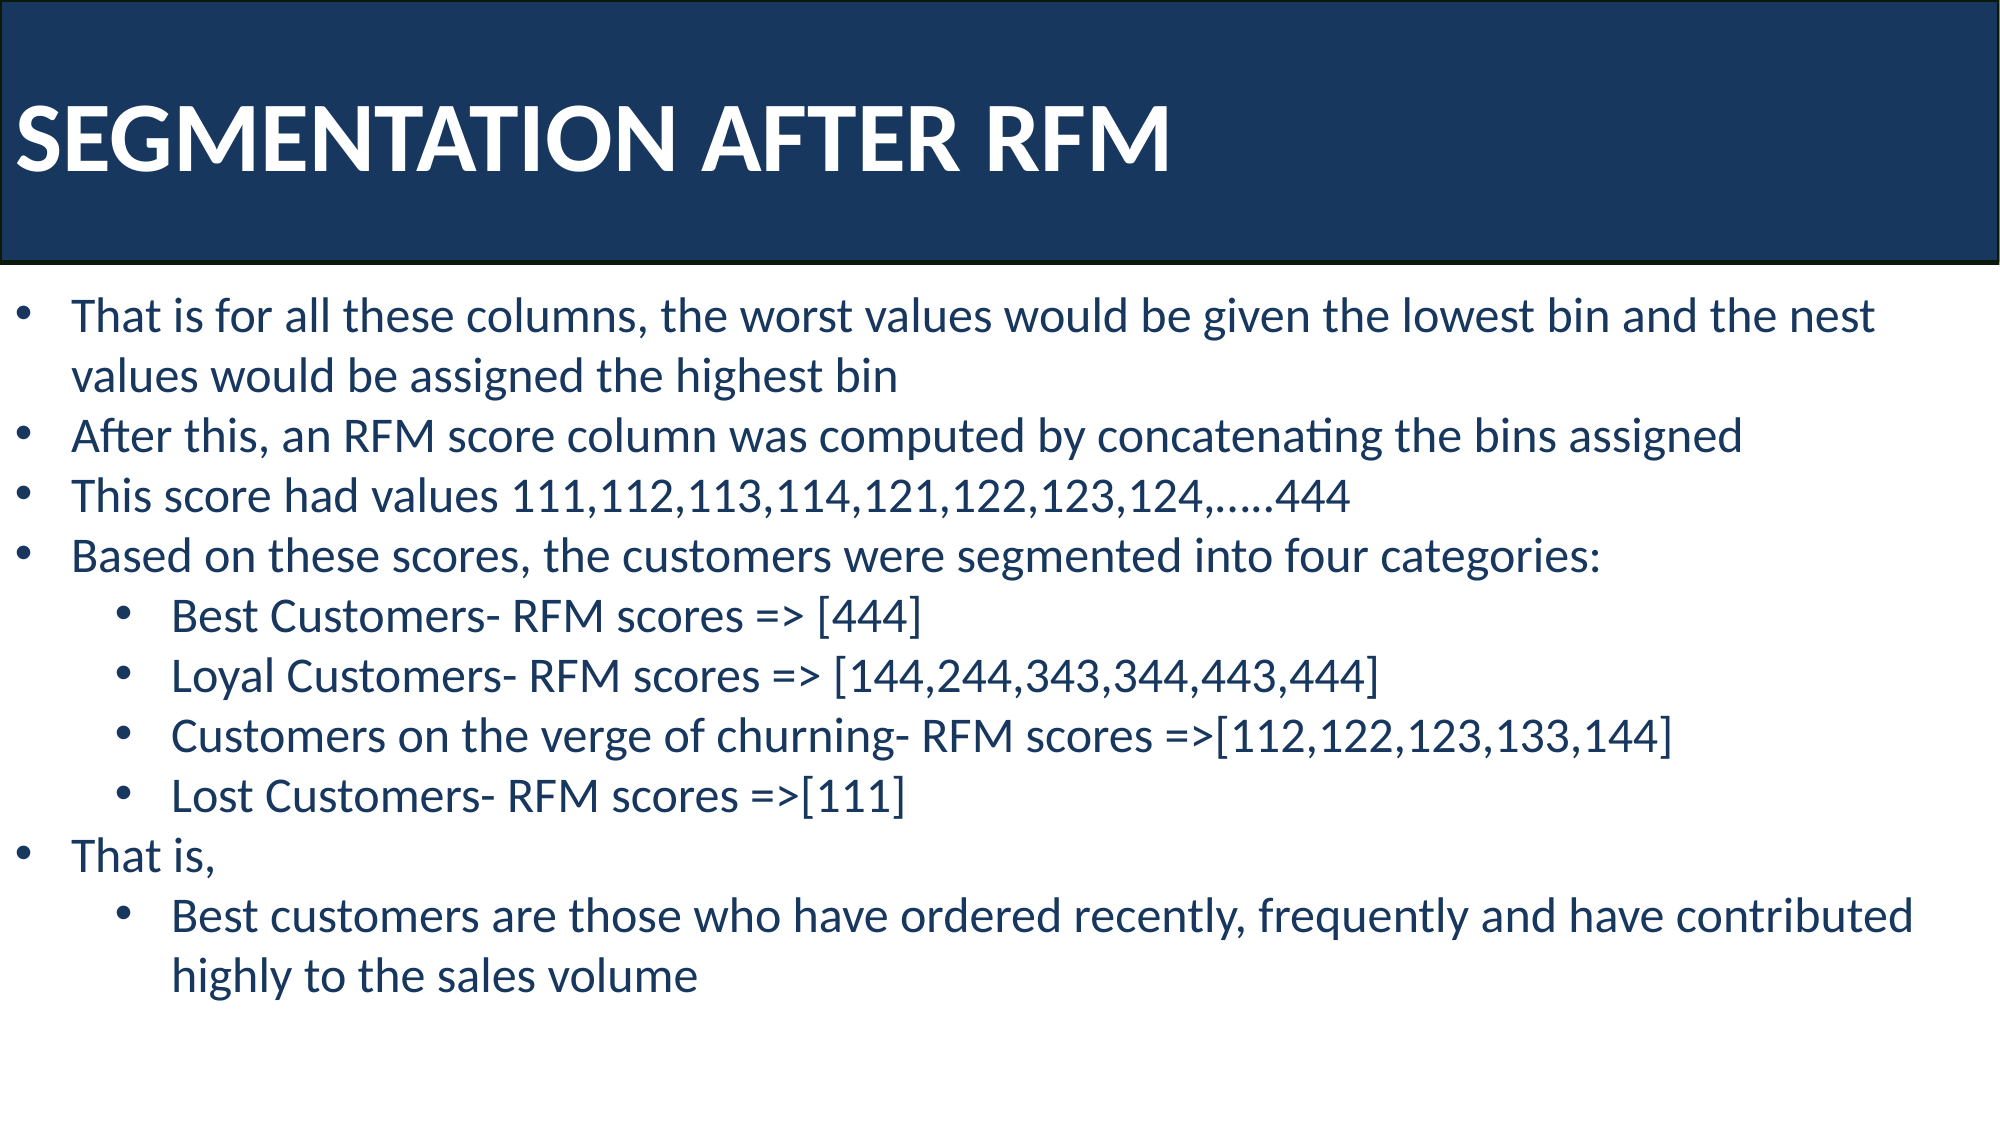

SEGMENTATION AFTER RFM
That is for all these columns, the worst values would be given the lowest bin and the nest values would be assigned the highest bin
After this, an RFM score column was computed by concatenating the bins assigned
This score had values 111,112,113,114,121,122,123,124,…..444
Based on these scores, the customers were segmented into four categories:
Best Customers- RFM scores => [444]
Loyal Customers- RFM scores => [144,244,343,344,443,444]
Customers on the verge of churning- RFM scores =>[112,122,123,133,144]
Lost Customers- RFM scores =>[111]
That is,
Best customers are those who have ordered recently, frequently and have contributed highly to the sales volume